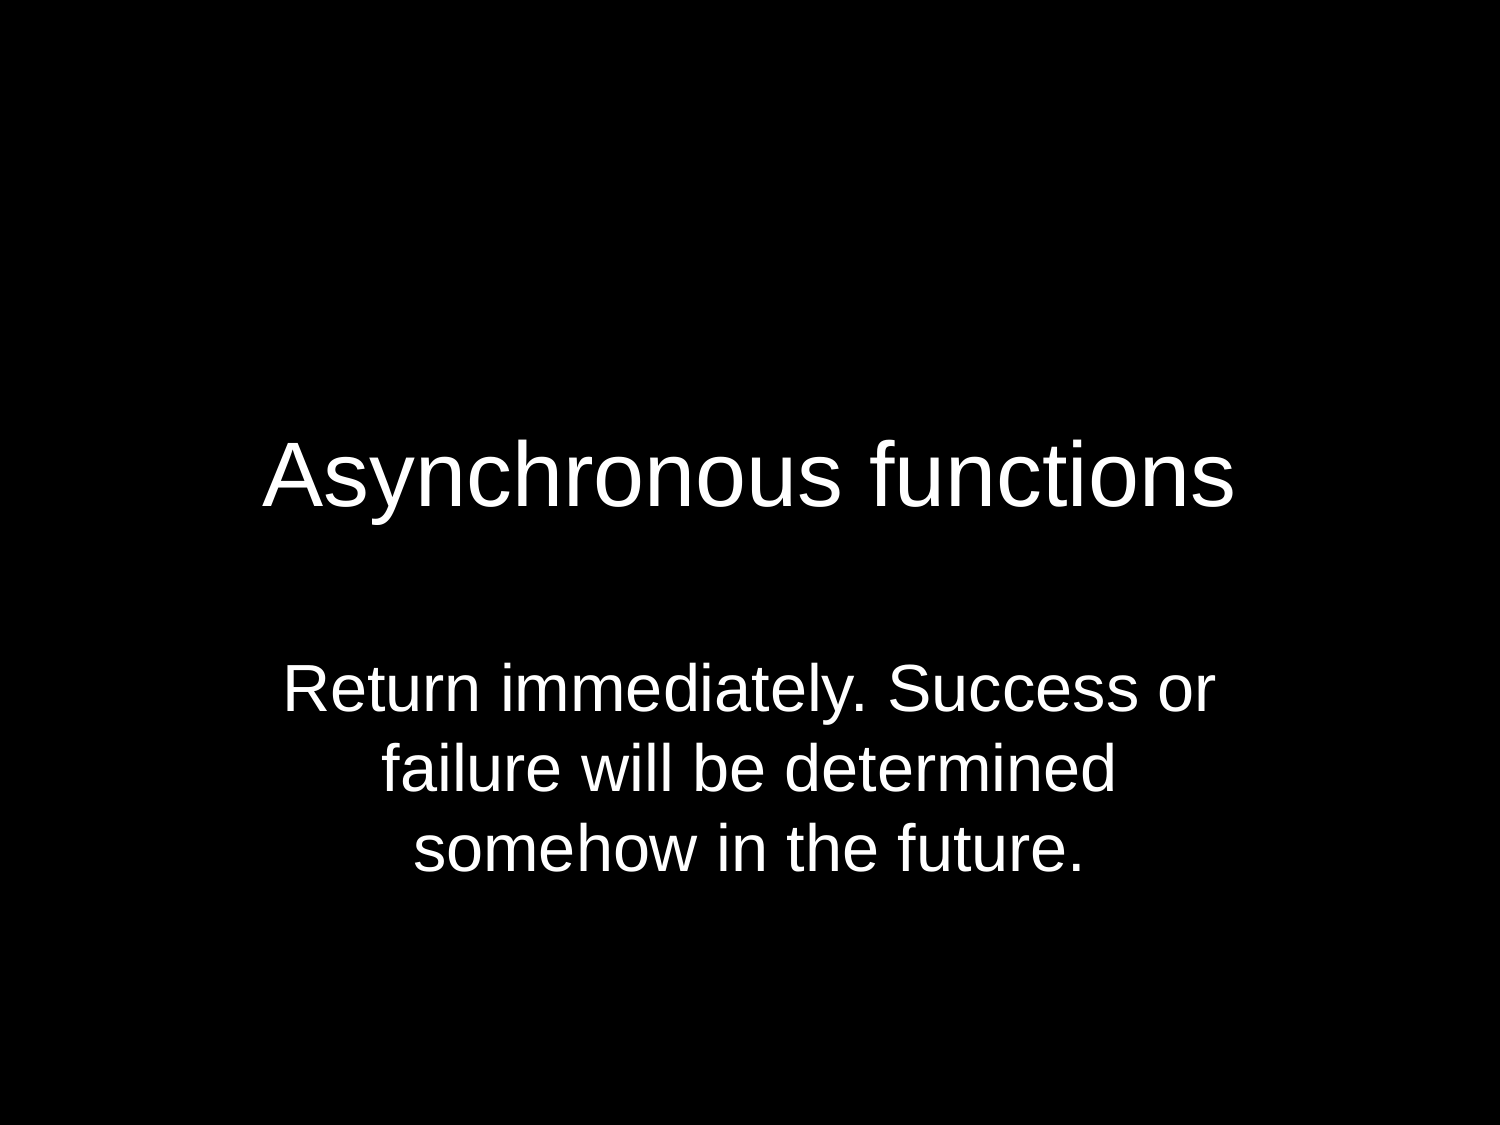

# Asynchronous functions
Return immediately. Success or failure will be determined somehow in the future.